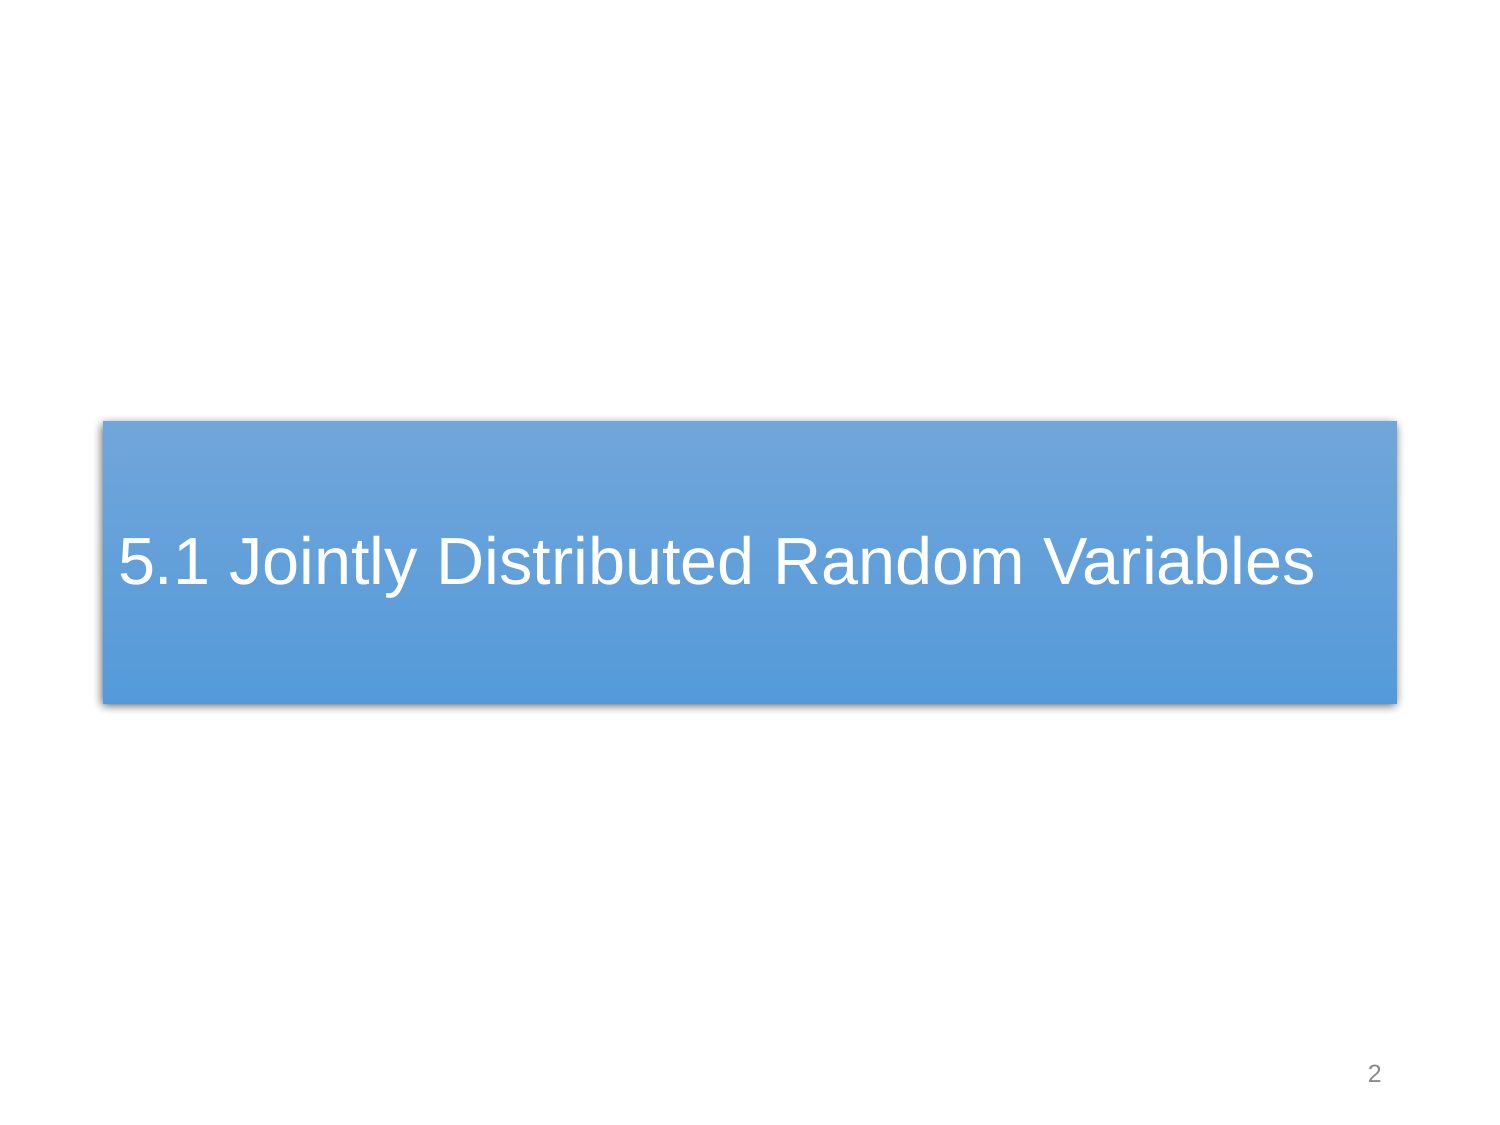

# 5.1 Jointly Distributed Random Variables
2